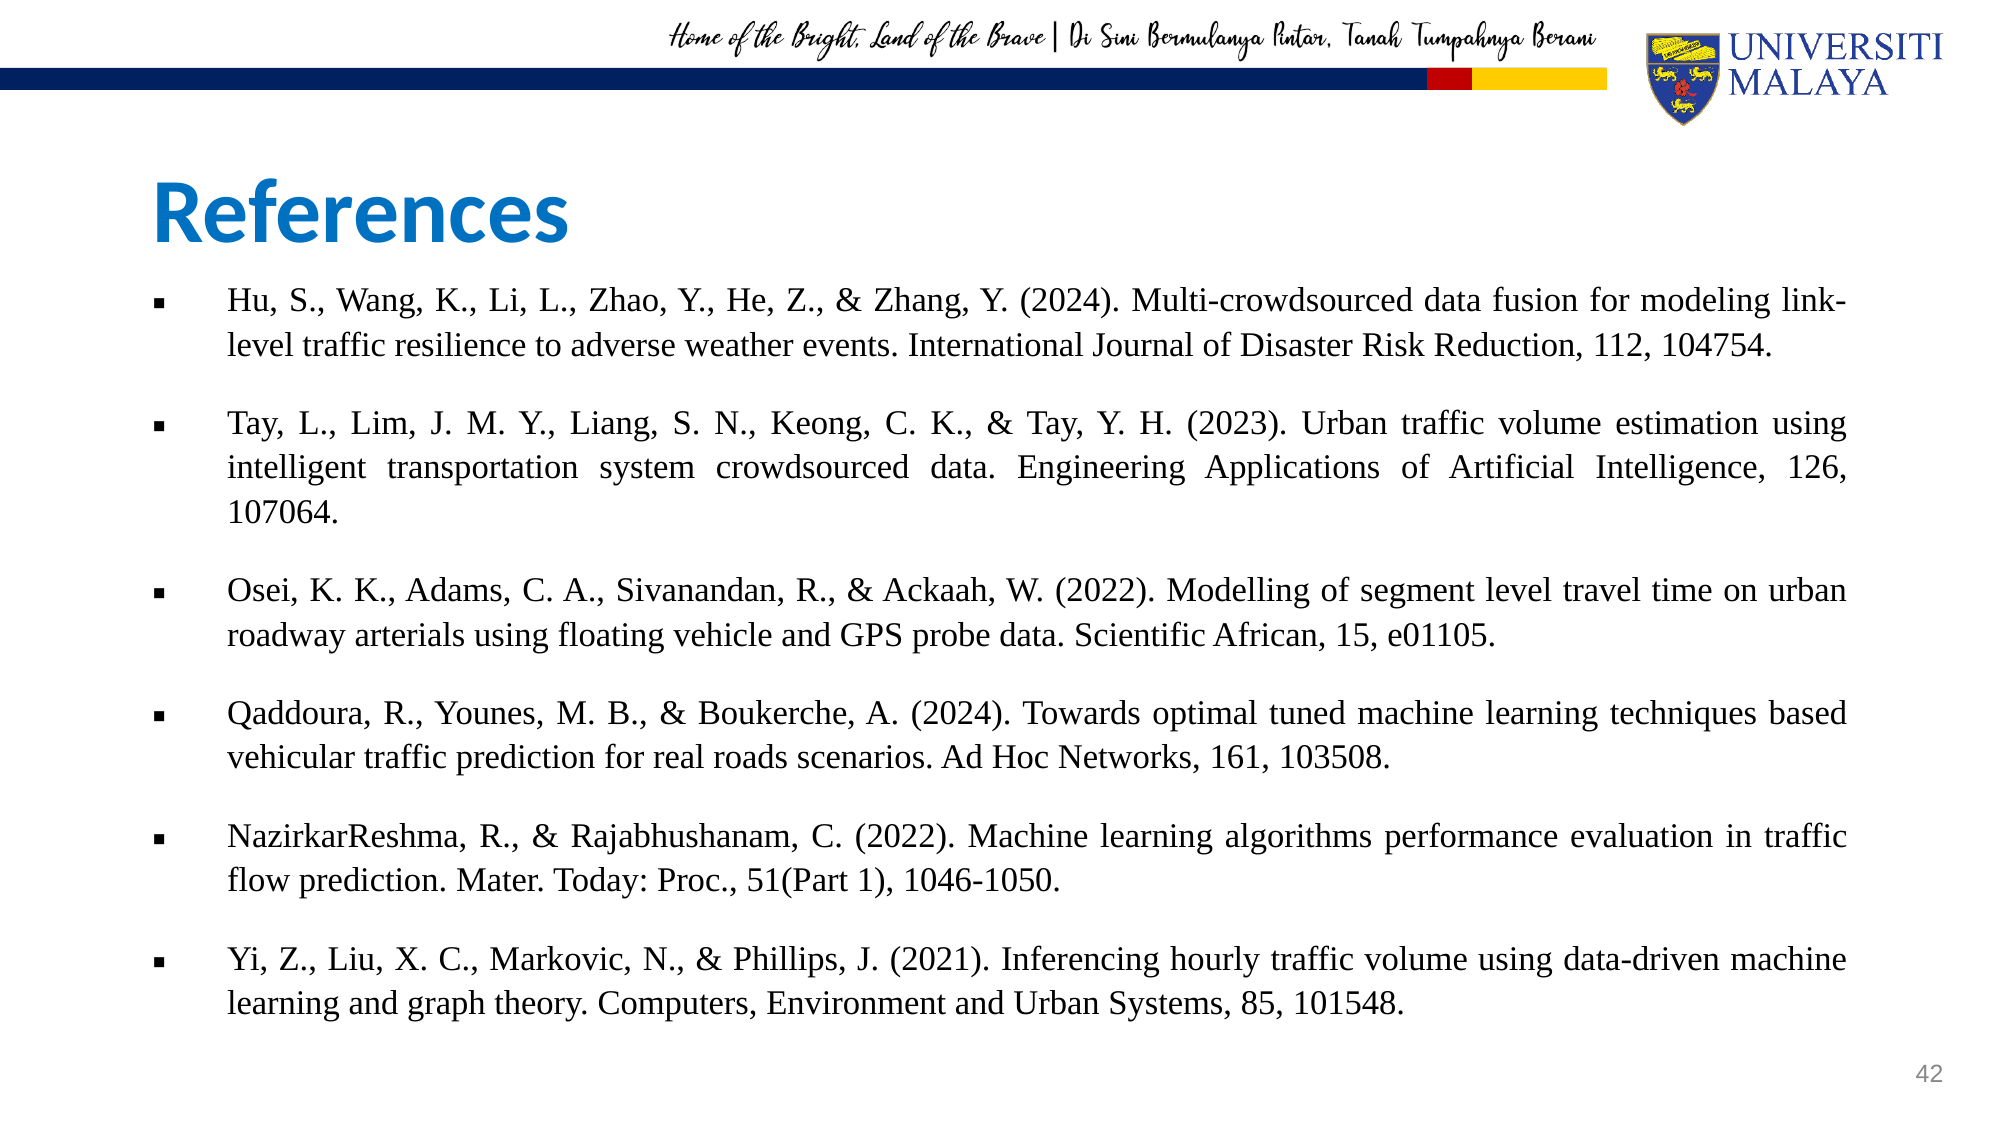

References
Hu, S., Wang, K., Li, L., Zhao, Y., He, Z., & Zhang, Y. (2024). Multi-crowdsourced data fusion for modeling link-level traffic resilience to adverse weather events. International Journal of Disaster Risk Reduction, 112, 104754.
Tay, L., Lim, J. M. Y., Liang, S. N., Keong, C. K., & Tay, Y. H. (2023). Urban traffic volume estimation using intelligent transportation system crowdsourced data. Engineering Applications of Artificial Intelligence, 126, 107064.
Osei, K. K., Adams, C. A., Sivanandan, R., & Ackaah, W. (2022). Modelling of segment level travel time on urban roadway arterials using floating vehicle and GPS probe data. Scientific African, 15, e01105.
Qaddoura, R., Younes, M. B., & Boukerche, A. (2024). Towards optimal tuned machine learning techniques based vehicular traffic prediction for real roads scenarios. Ad Hoc Networks, 161, 103508.
NazirkarReshma, R., & Rajabhushanam, C. (2022). Machine learning algorithms performance evaluation in traffic flow prediction. Mater. Today: Proc., 51(Part 1), 1046-1050.
Yi, Z., Liu, X. C., Markovic, N., & Phillips, J. (2021). Inferencing hourly traffic volume using data-driven machine learning and graph theory. Computers, Environment and Urban Systems, 85, 101548.
42